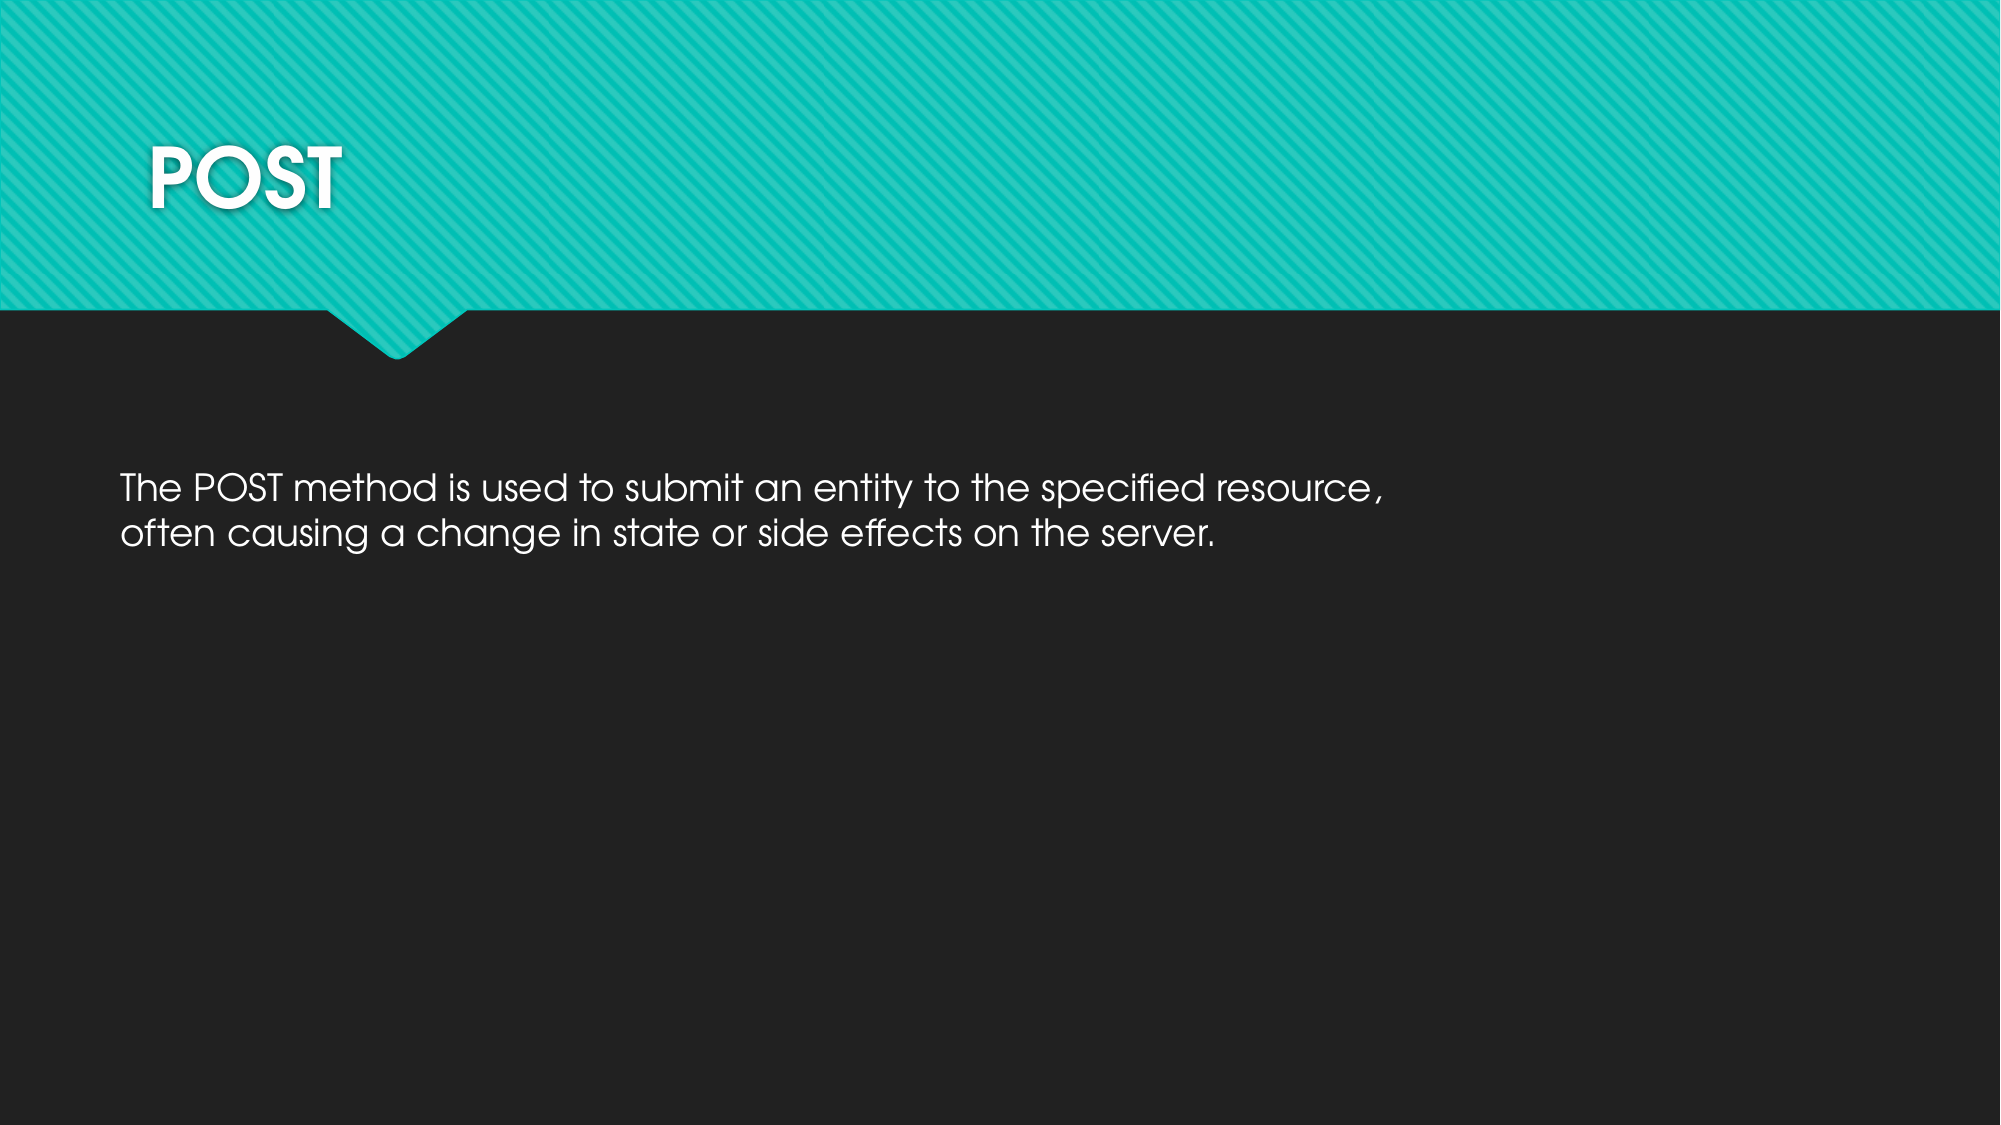

# POST
The POST method is used to submit an entity to the specified resource,
often causing a change in state or side effects on the server.